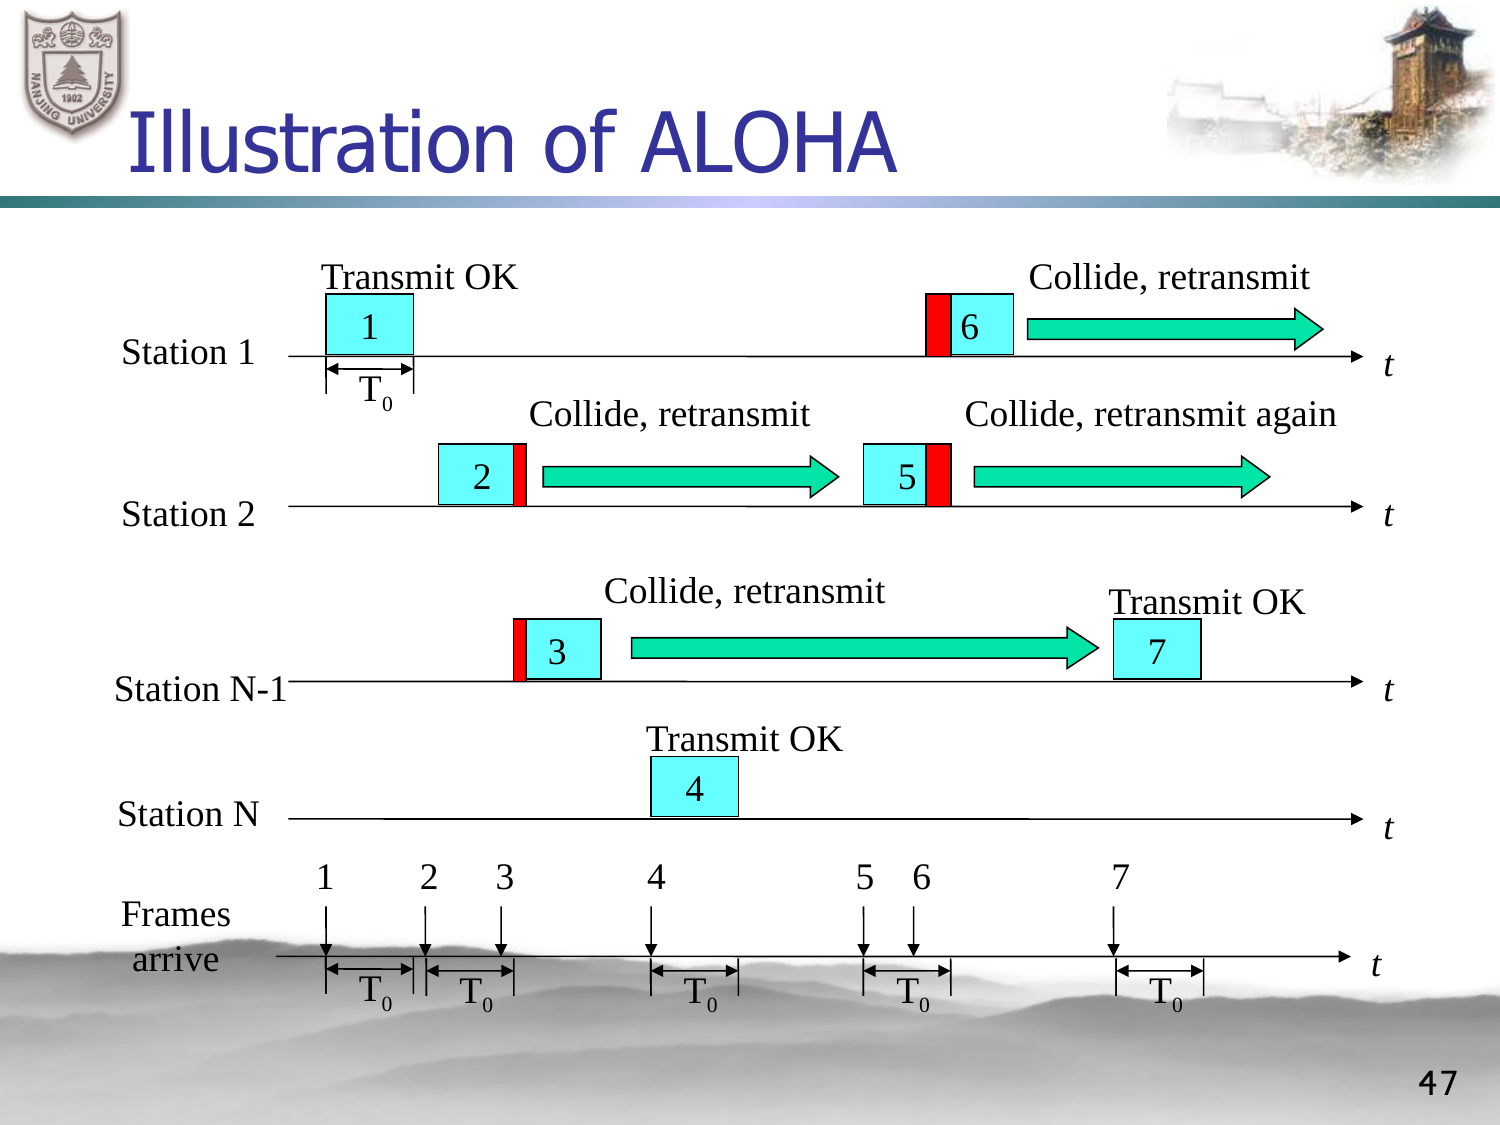

# Illustration of ALOHA
Transmit OK
Collide, retransmit
1
6

Station 1
t

T0

Collide, retransmit
Collide, retransmit again
2

5

Station 2
t

Collide, retransmit
Transmit OK
3

7

Station N-1
t

Transmit OK
4
Station N
t

1         2      3              4                    5    6                   7
Frames arrive

t

T0

T0

T0

T0

T0

47